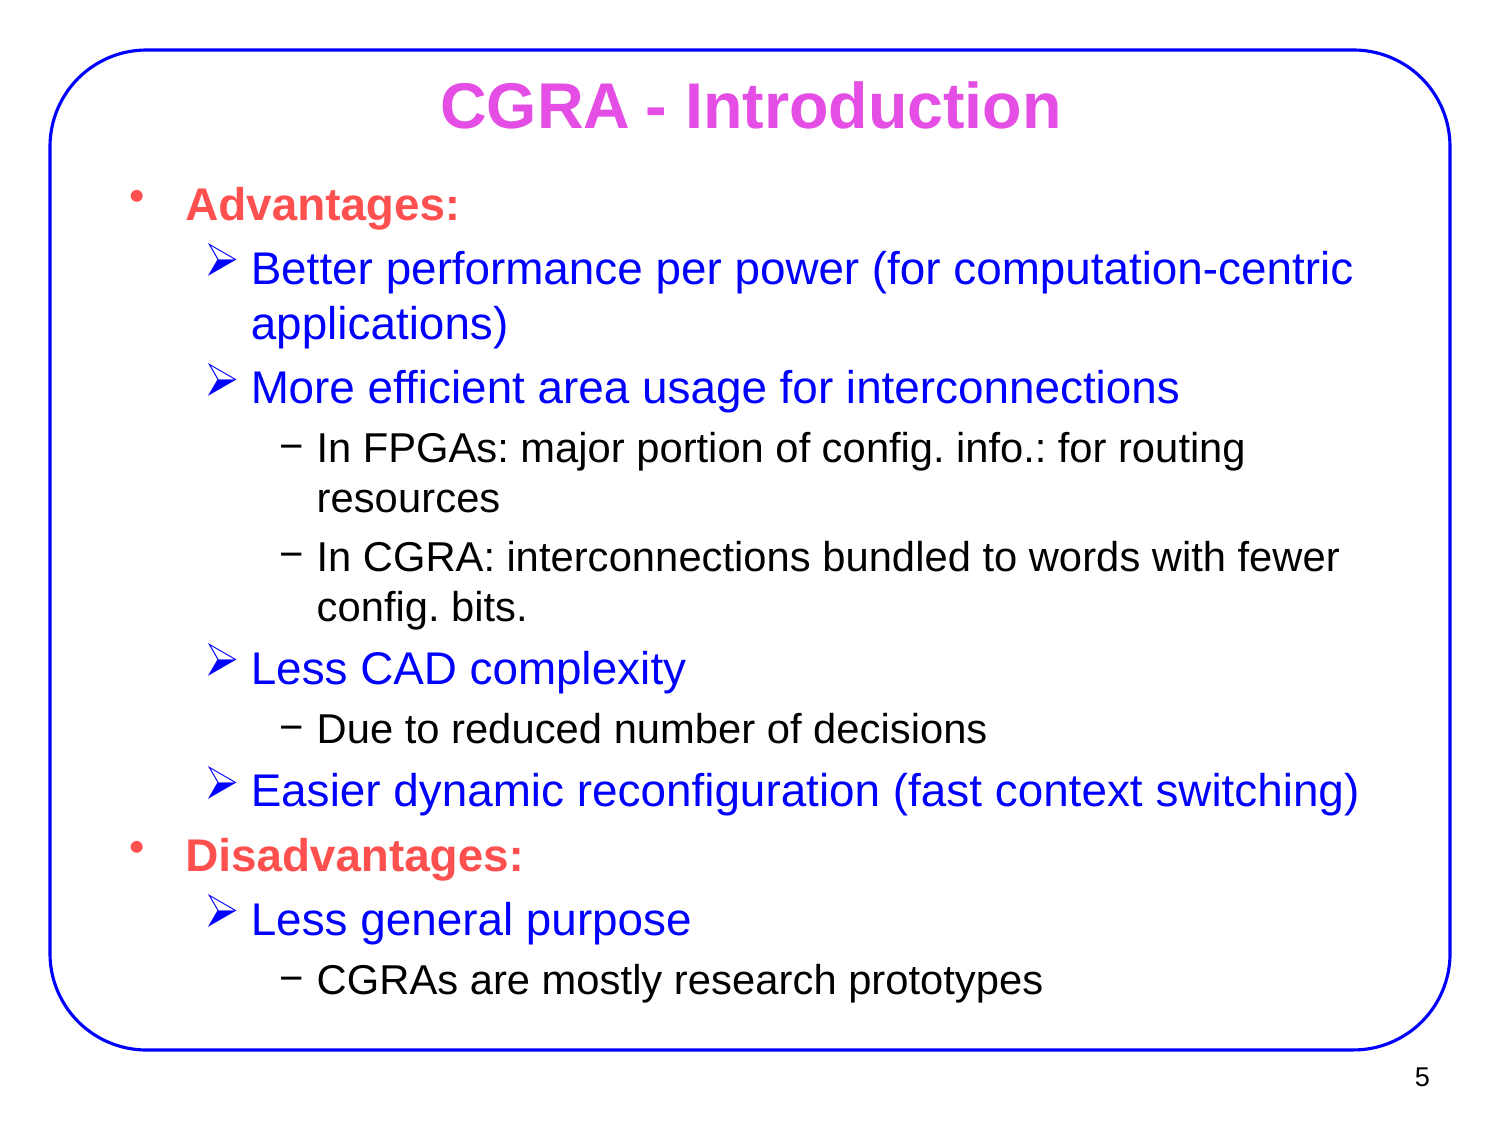

# CGRA - Introduction
Advantages:
Better performance per power (for computation-centric applications)
More efficient area usage for interconnections
In FPGAs: major portion of config. info.: for routing resources
In CGRA: interconnections bundled to words with fewer config. bits.
Less CAD complexity
Due to reduced number of decisions
Easier dynamic reconfiguration (fast context switching)
Disadvantages:
Less general purpose
CGRAs are mostly research prototypes

5